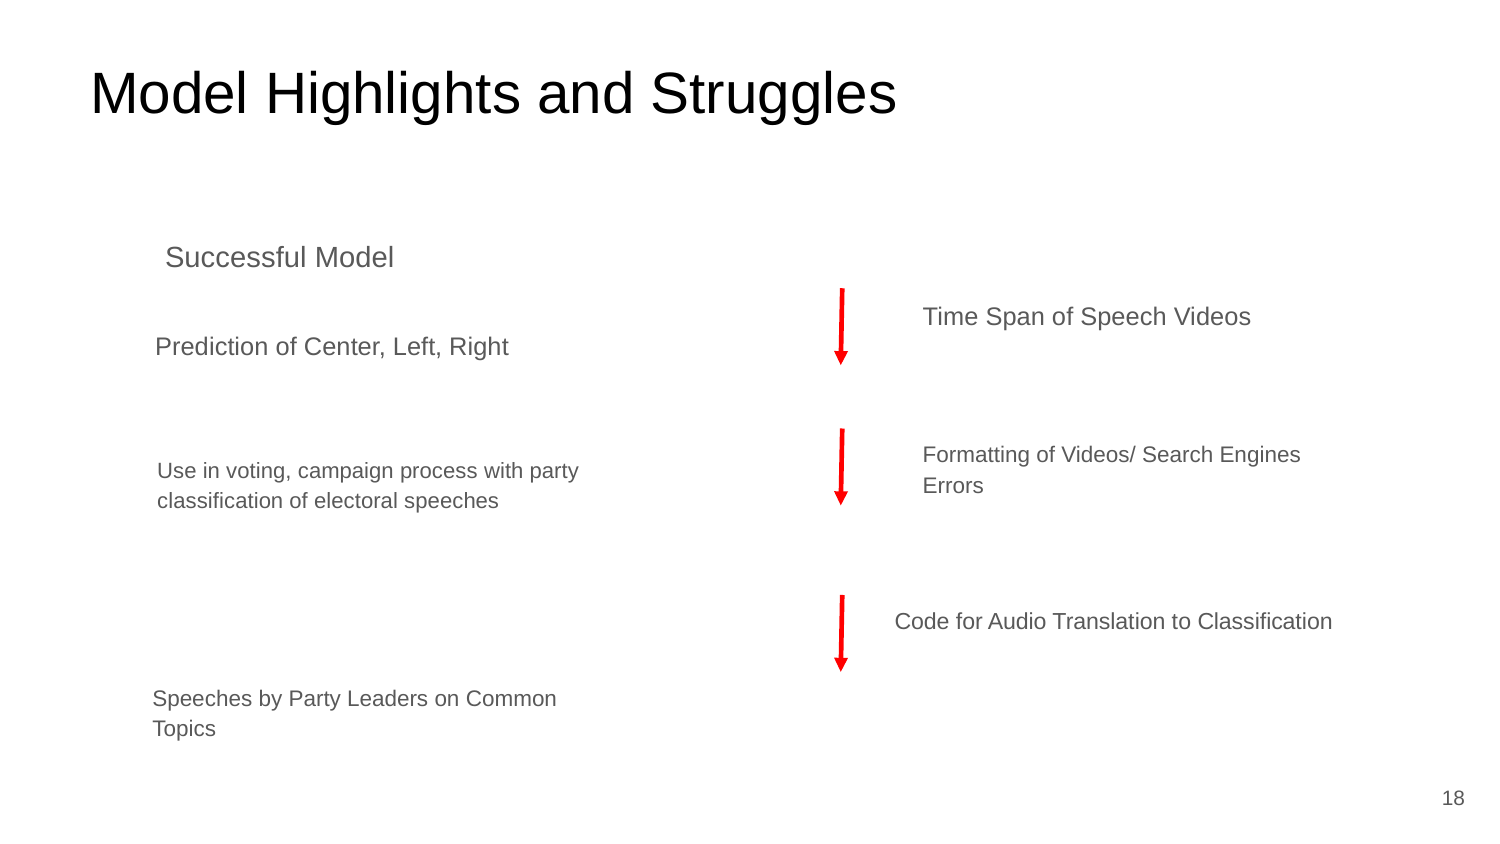

# Model Highlights and Struggles
Successful Model
Time Span of Speech Videos
Prediction of Center, Left, Right
Formatting of Videos/ Search Engines Errors
Use in voting, campaign process with party classification of electoral speeches
Code for Audio Translation to Classification
Speeches by Party Leaders on Common Topics
18